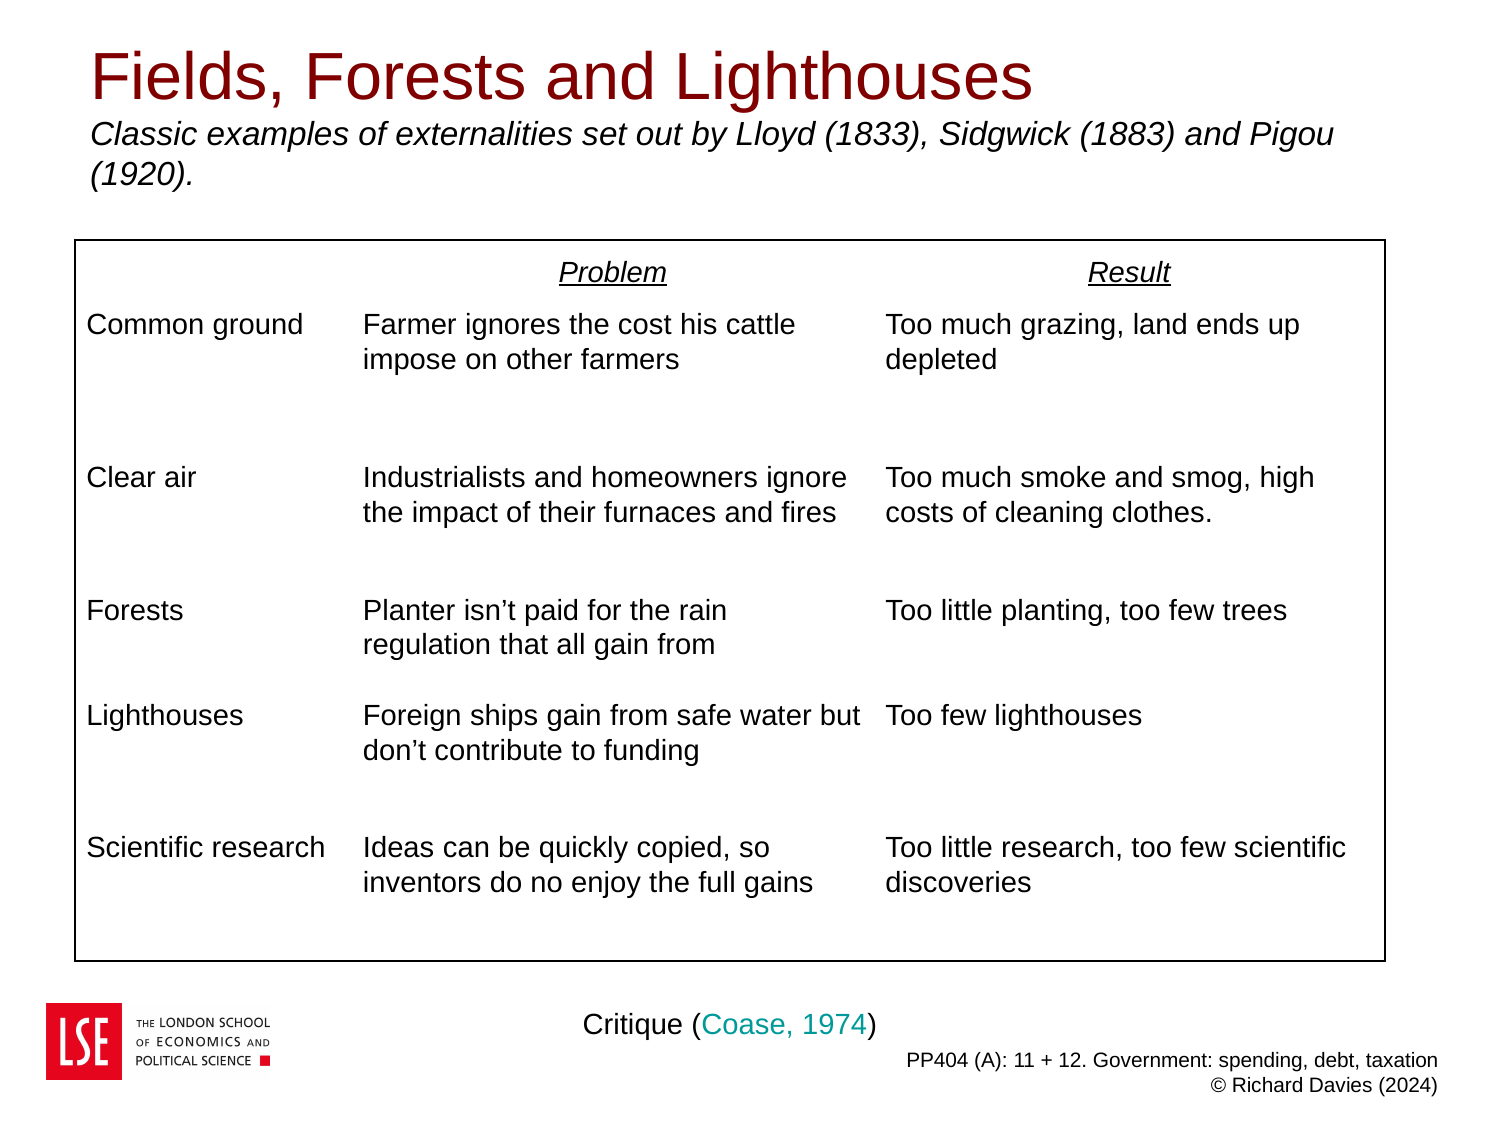

# Fields, Forests and Lighthouses Classic examples of externalities set out by Lloyd (1833), Sidgwick (1883) and Pigou (1920).

|  | Problem | Result |
| --- | --- | --- |
| Common ground | Farmer ignores the cost his cattle impose on other farmers | Too much grazing, land ends up depleted |
| Clear air | Industrialists and homeowners ignore the impact of their furnaces and fires | Too much smoke and smog, high costs of cleaning clothes. |
| Forests | Planter isn’t paid for the rain regulation that all gain from | Too little planting, too few trees |
| Lighthouses | Foreign ships gain from safe water but don’t contribute to funding | Too few lighthouses |
| Scientific research | Ideas can be quickly copied, so inventors do no enjoy the full gains | Too little research, too few scientific discoveries |
Critique (Coase, 1974)